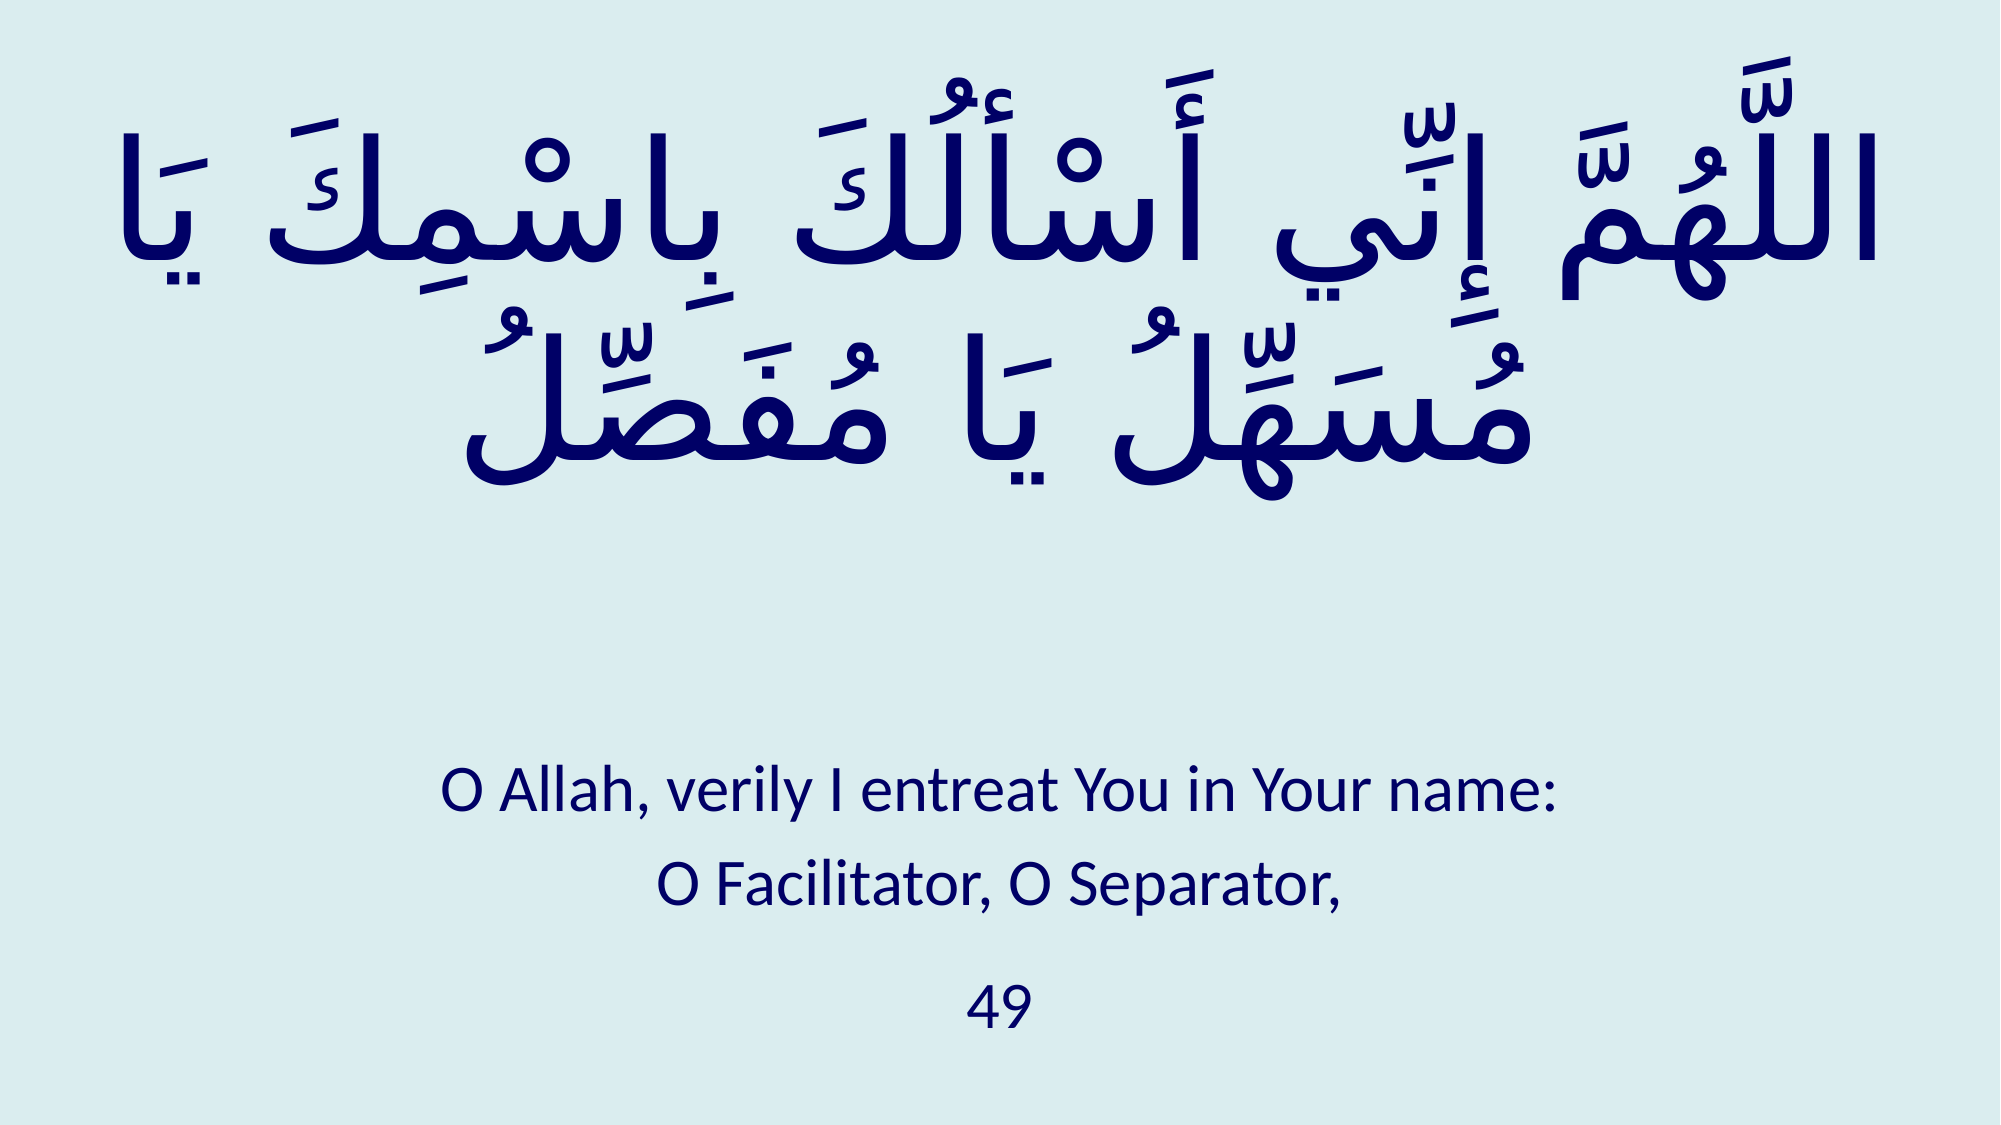

# اللَّهُمَّ إِنِّي أَسْألُكَ بِاسْمِكَ يَا مُسَهِّلُ يَا مُفَصِّلُ
O Allah, verily I entreat You in Your name:
O Facilitator, O Separator,
49